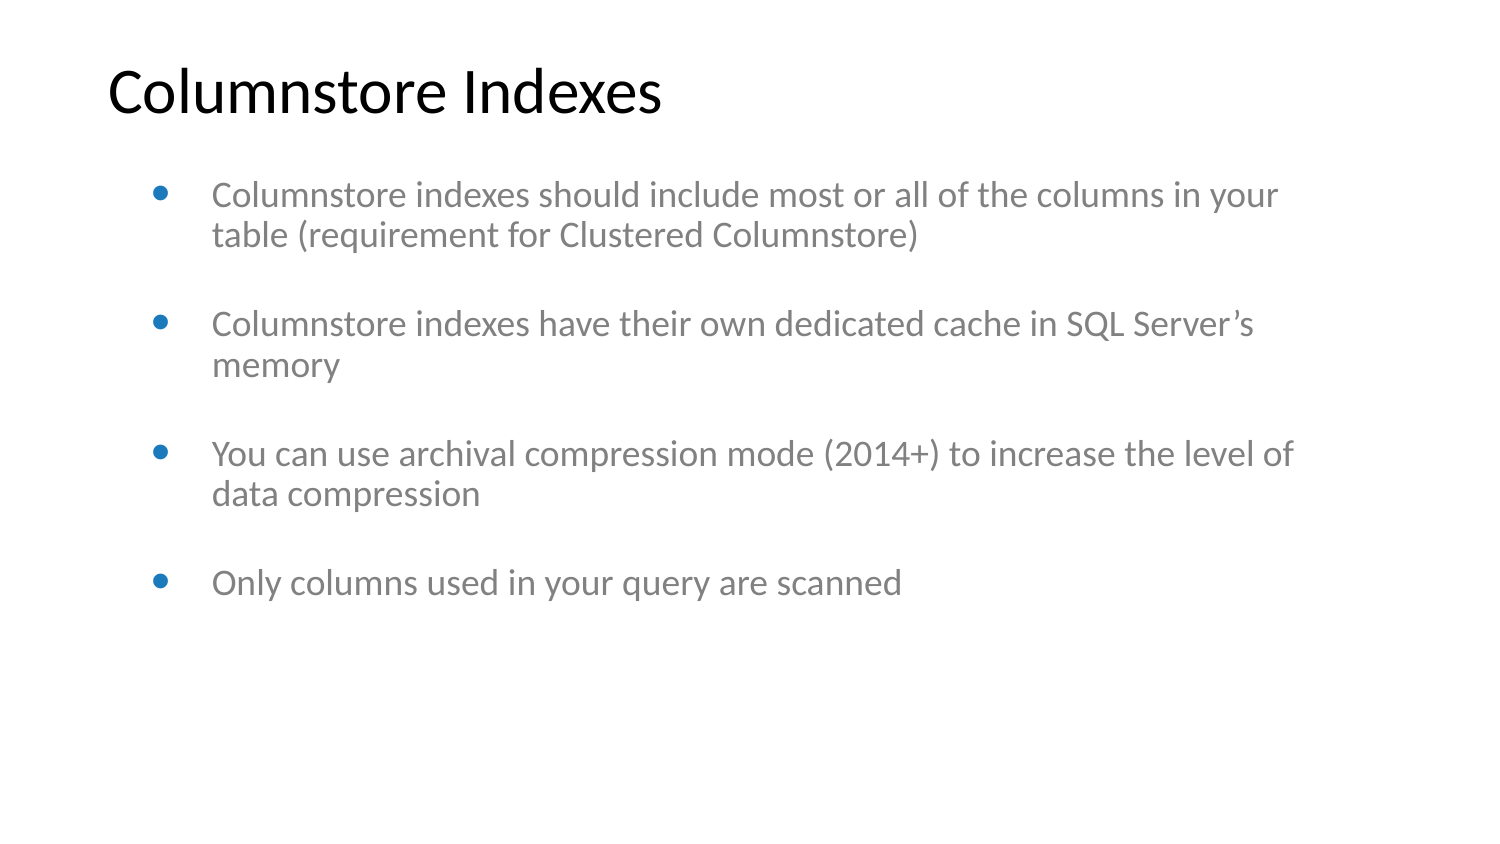

# Columnstore Indexes
Columnstore indexes should include most or all of the columns in your table (requirement for Clustered Columnstore)
Columnstore indexes have their own dedicated cache in SQL Server’s memory
You can use archival compression mode (2014+) to increase the level of data compression
Only columns used in your query are scanned